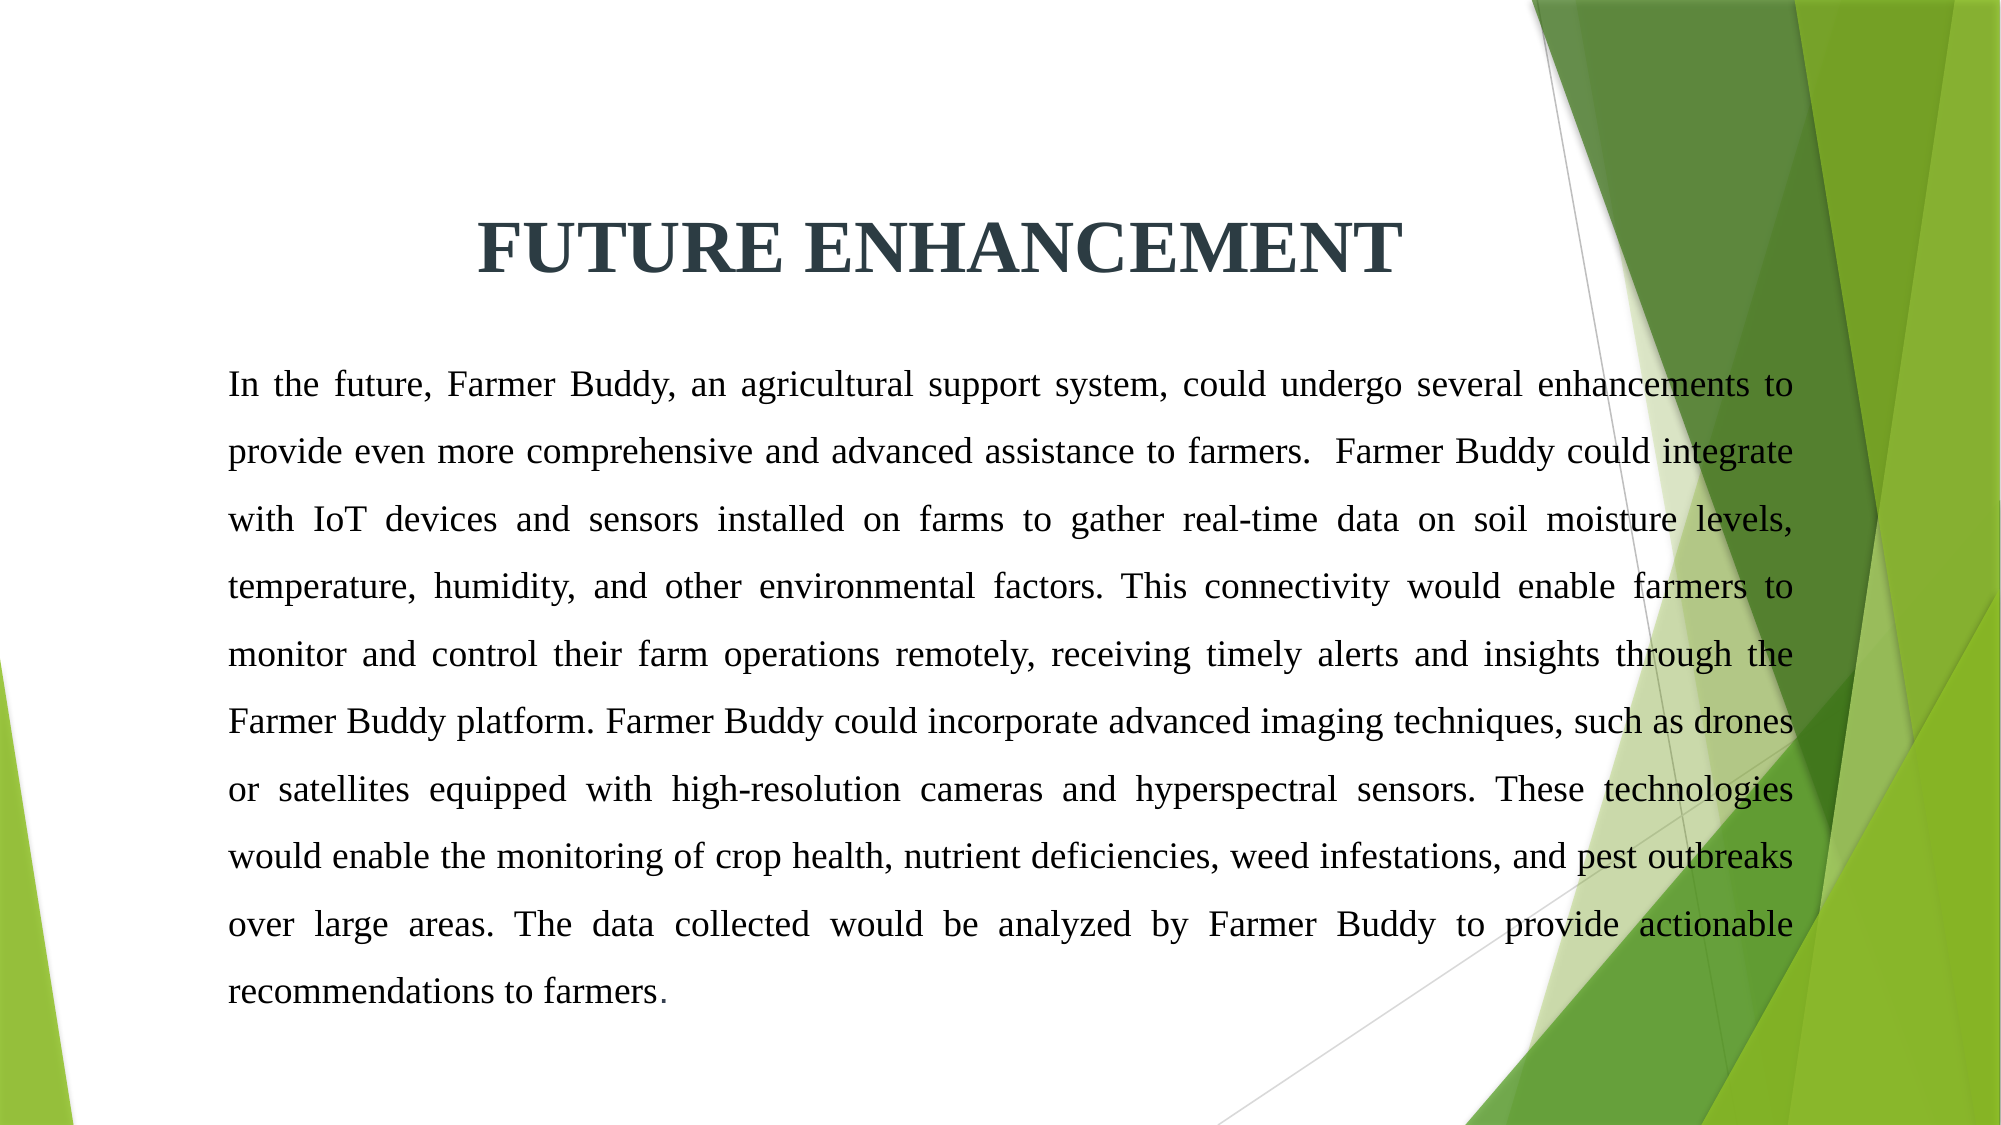

FUTURE ENHANCEMENT
In the future, Farmer Buddy, an agricultural support system, could undergo several enhancements to provide even more comprehensive and advanced assistance to farmers.  Farmer Buddy could integrate with IoT devices and sensors installed on farms to gather real-time data on soil moisture levels, temperature, humidity, and other environmental factors. This connectivity would enable farmers to monitor and control their farm operations remotely, receiving timely alerts and insights through the Farmer Buddy platform. Farmer Buddy could incorporate advanced imaging techniques, such as drones or satellites equipped with high-resolution cameras and hyperspectral sensors. These technologies would enable the monitoring of crop health, nutrient deficiencies, weed infestations, and pest outbreaks over large areas. The data collected would be analyzed by Farmer Buddy to provide actionable recommendations to farmers.